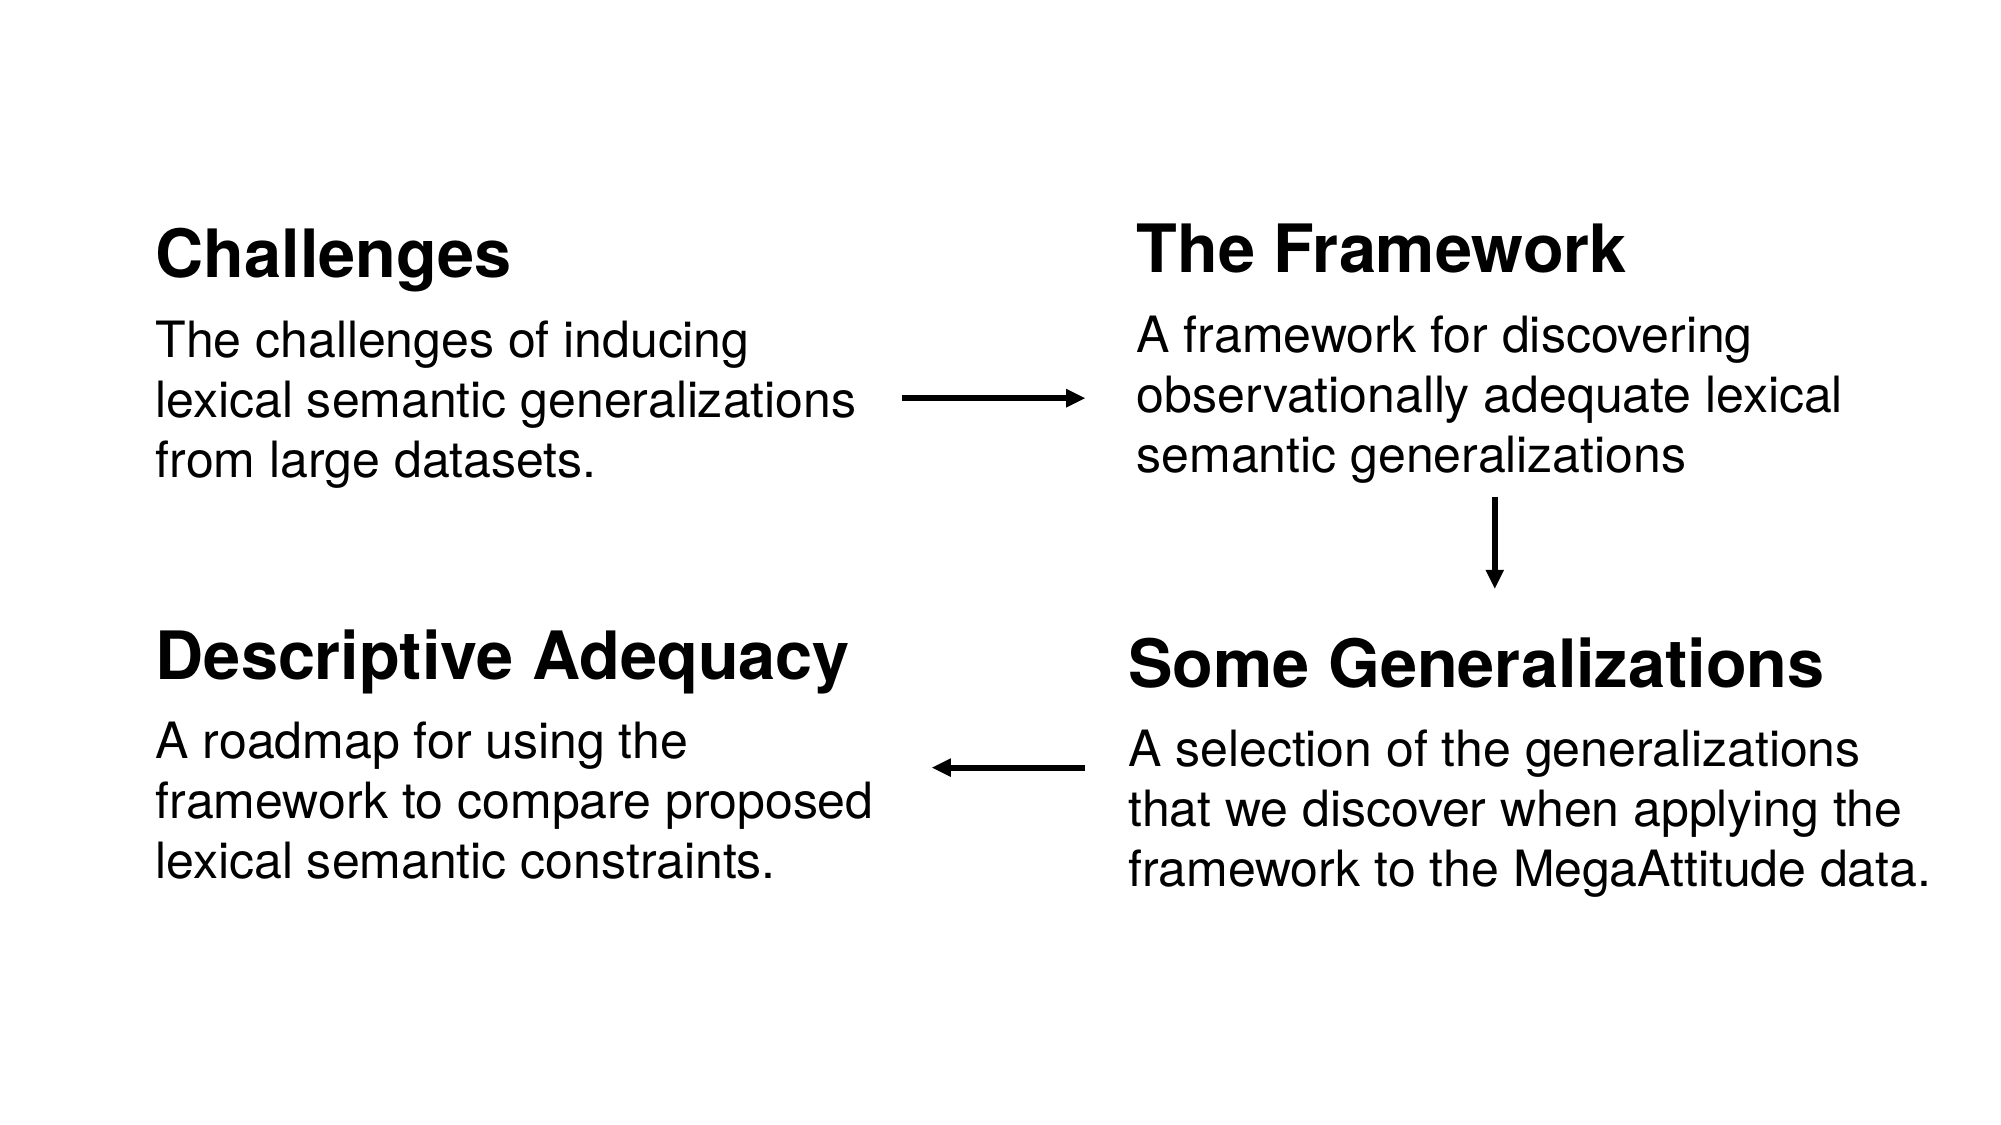

The Framework
A framework for discovering observationally adequate lexical semantic generalizations

Challenges
The challenges of inducing lexical semantic generalizations from large datasets.
Some Generalizations
A selection of the generalizations that we discover when applying the framework to the MegaAttitude data.
Descriptive Adequacy
A roadmap for using the framework to compare proposed lexical semantic constraints.